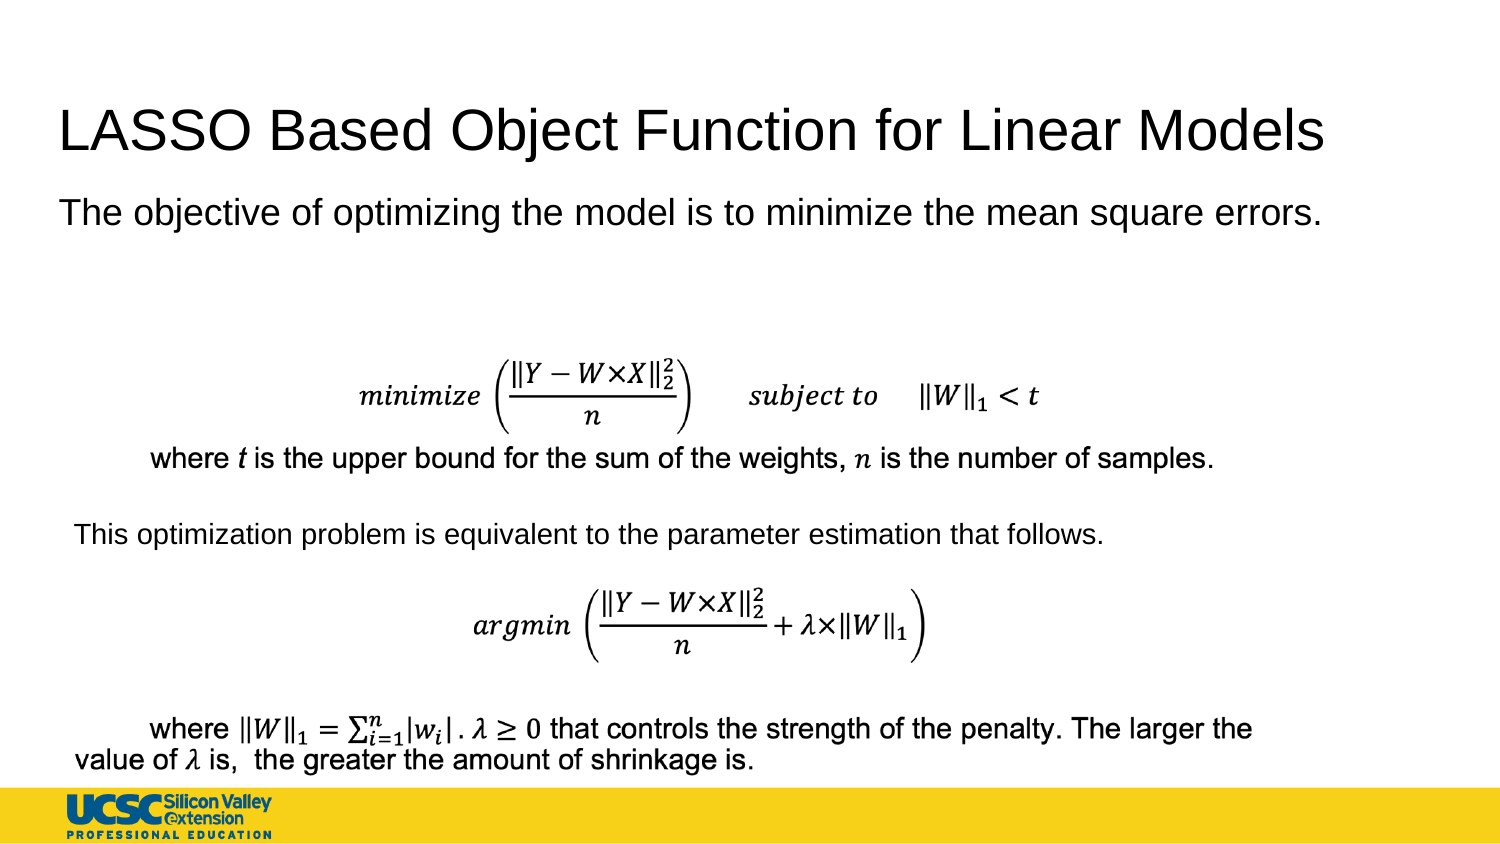

# LASSO Based Object Function for Linear Models
The objective of optimizing the model is to minimize the mean square errors.

This optimization problem is equivalent to the parameter estimation that follows.